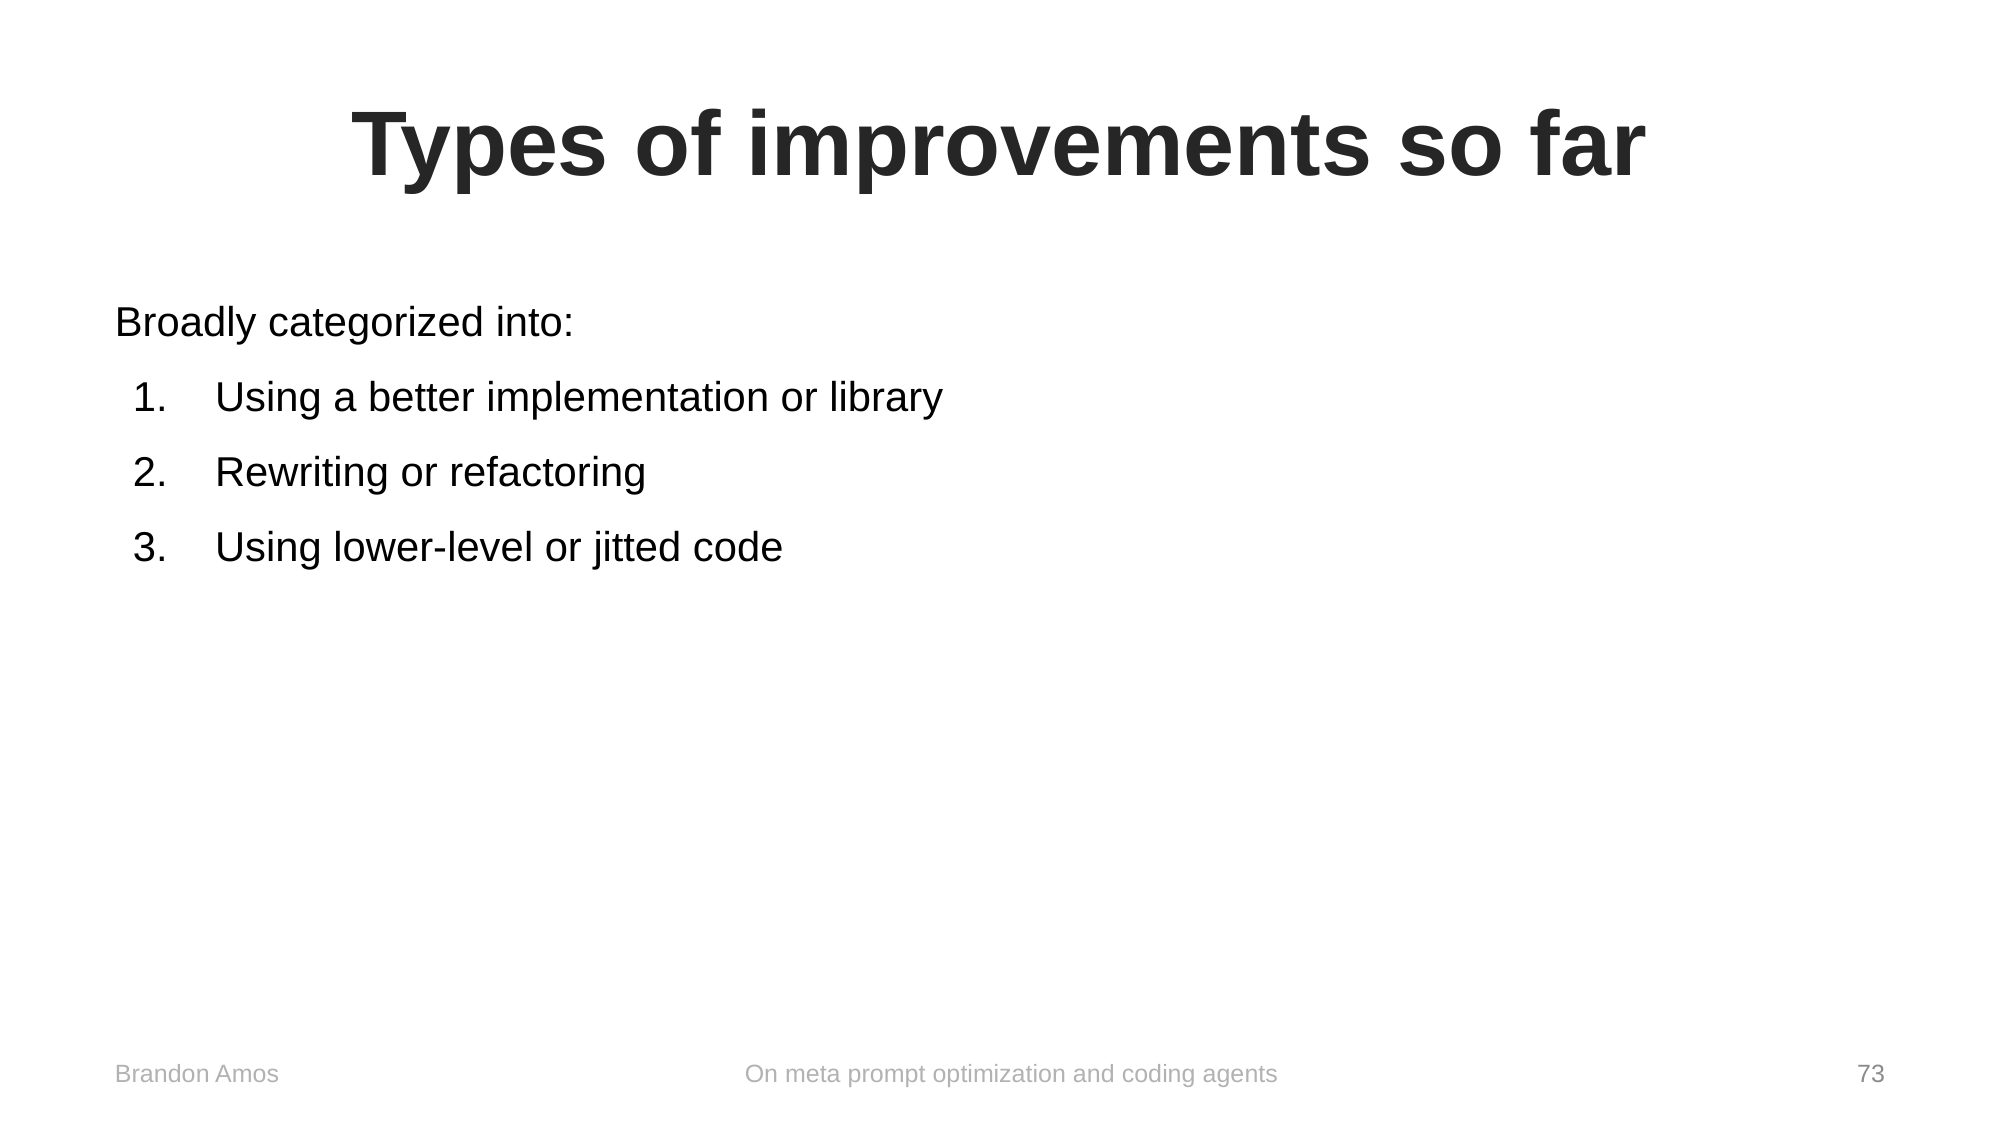

# Types of improvements so far
Broadly categorized into:
Using a better implementation or library
Rewriting or refactoring
Using lower-level or jitted code
On meta prompt optimization and coding agents
Brandon Amos
73